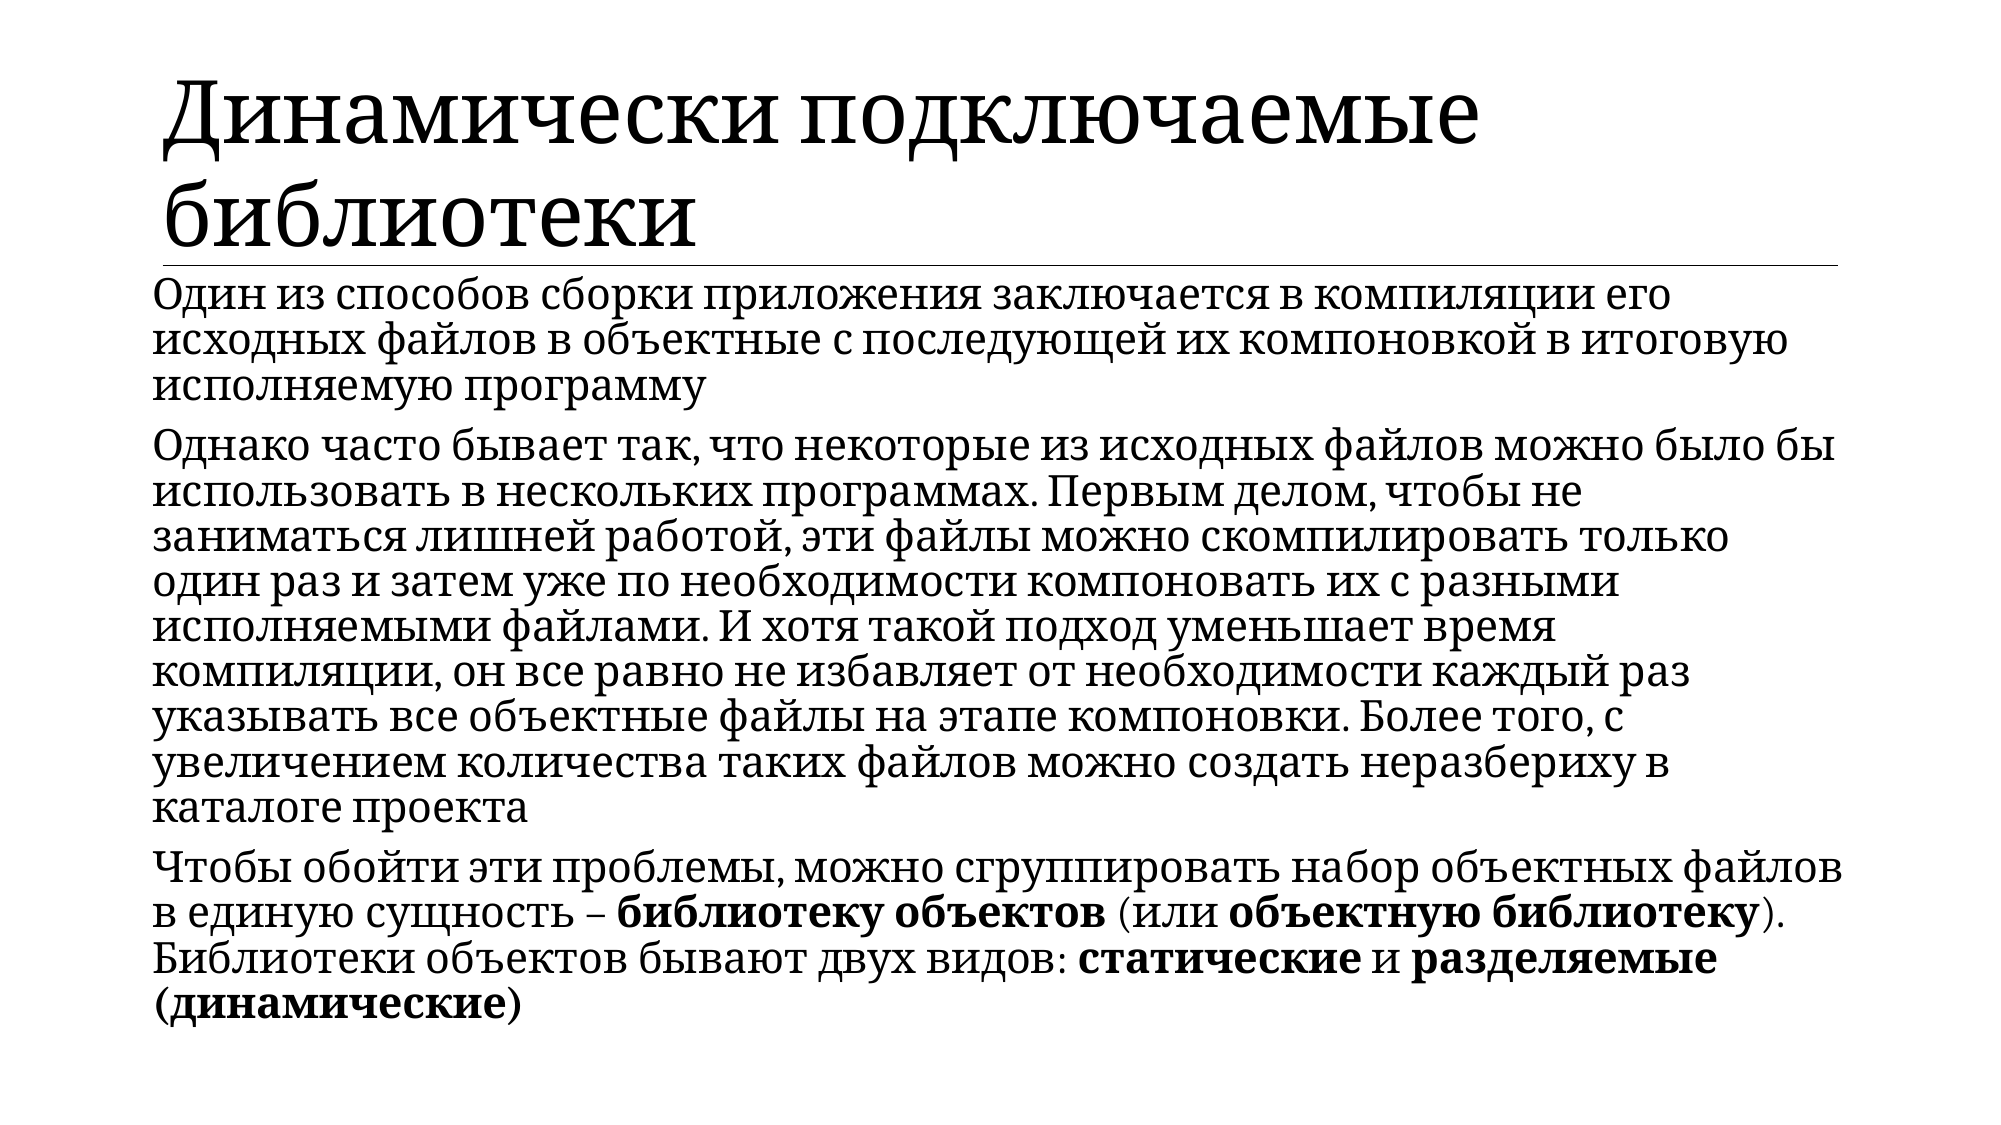

| Динамически подключаемые библиотеки |
| --- |
Один из способов сборки приложения заключается в компиляции его исходных файлов в объектные с последующей их компоновкой в итоговую исполняемую программу
Однако часто бывает так, что некоторые из исходных файлов можно было бы использовать в нескольких программах. Первым делом, чтобы не заниматься лишней работой, эти файлы можно скомпилировать только один раз и затем уже по необходимости компоновать их с разными исполняемыми файлами. И хотя такой подход уменьшает время компиляции, он все равно не избавляет от необходимости каждый раз указывать все объектные файлы на этапе компоновки. Более того, с увеличением количества таких файлов можно создать неразбериху в каталоге проекта
Чтобы обойти эти проблемы, можно сгруппировать набор объектных файлов в единую сущность – библиотеку объектов (или объектную библиотеку). Библиотеки объектов бывают двух видов: статические и разделяемые (динамические)